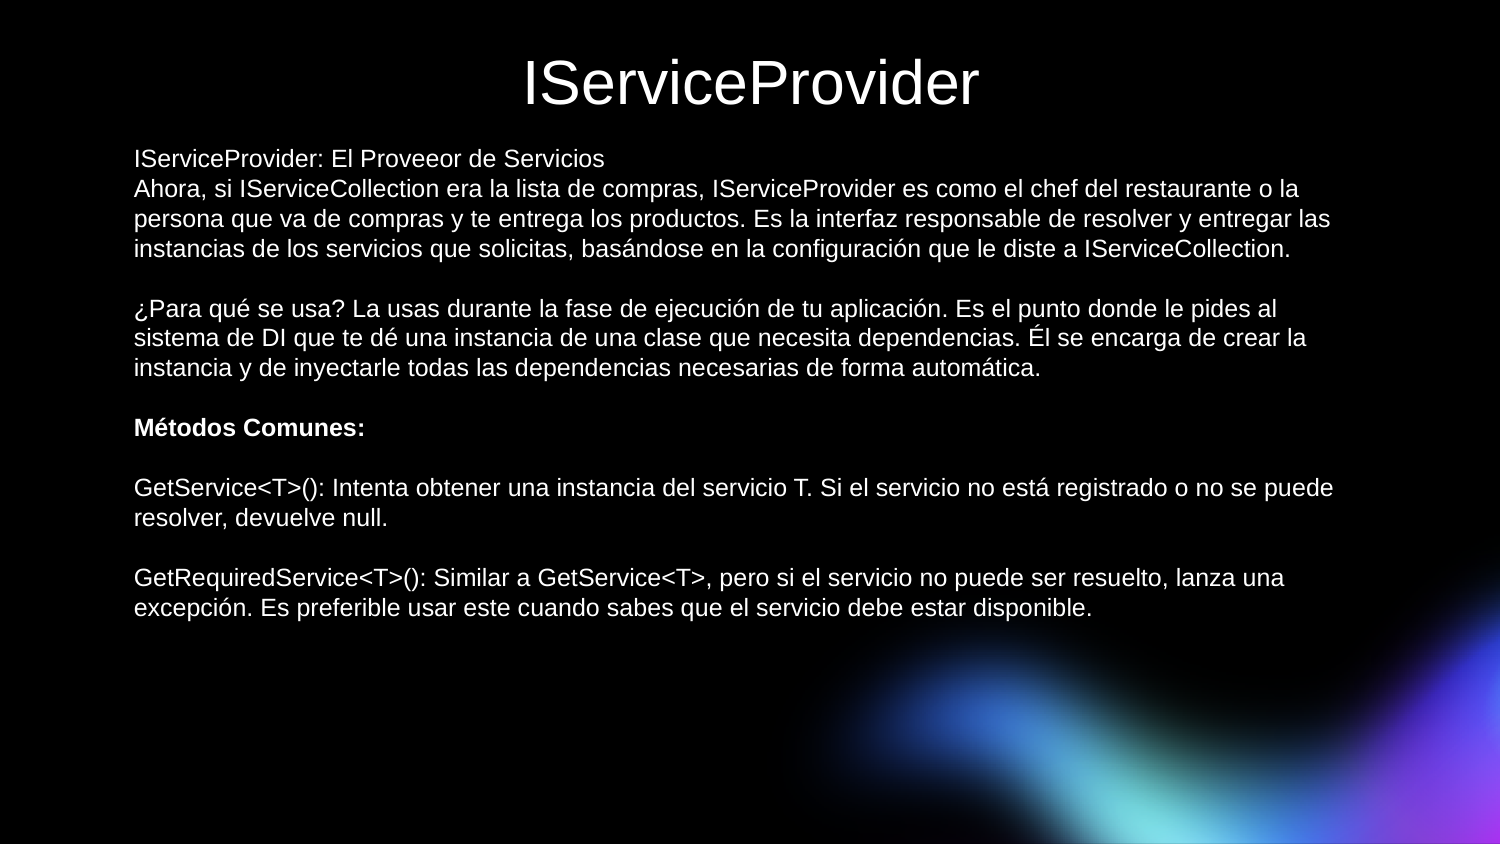

# IServiceProvider
IServiceProvider: El Proveeor de Servicios
Ahora, si IServiceCollection era la lista de compras, IServiceProvider es como el chef del restaurante o la persona que va de compras y te entrega los productos. Es la interfaz responsable de resolver y entregar las instancias de los servicios que solicitas, basándose en la configuración que le diste a IServiceCollection.

¿Para qué se usa? La usas durante la fase de ejecución de tu aplicación. Es el punto donde le pides al sistema de DI que te dé una instancia de una clase que necesita dependencias. Él se encarga de crear la instancia y de inyectarle todas las dependencias necesarias de forma automática.

Métodos Comunes:

GetService<T>(): Intenta obtener una instancia del servicio T. Si el servicio no está registrado o no se puede resolver, devuelve null.

GetRequiredService<T>(): Similar a GetService<T>, pero si el servicio no puede ser resuelto, lanza una excepción. Es preferible usar este cuando sabes que el servicio debe estar disponible.